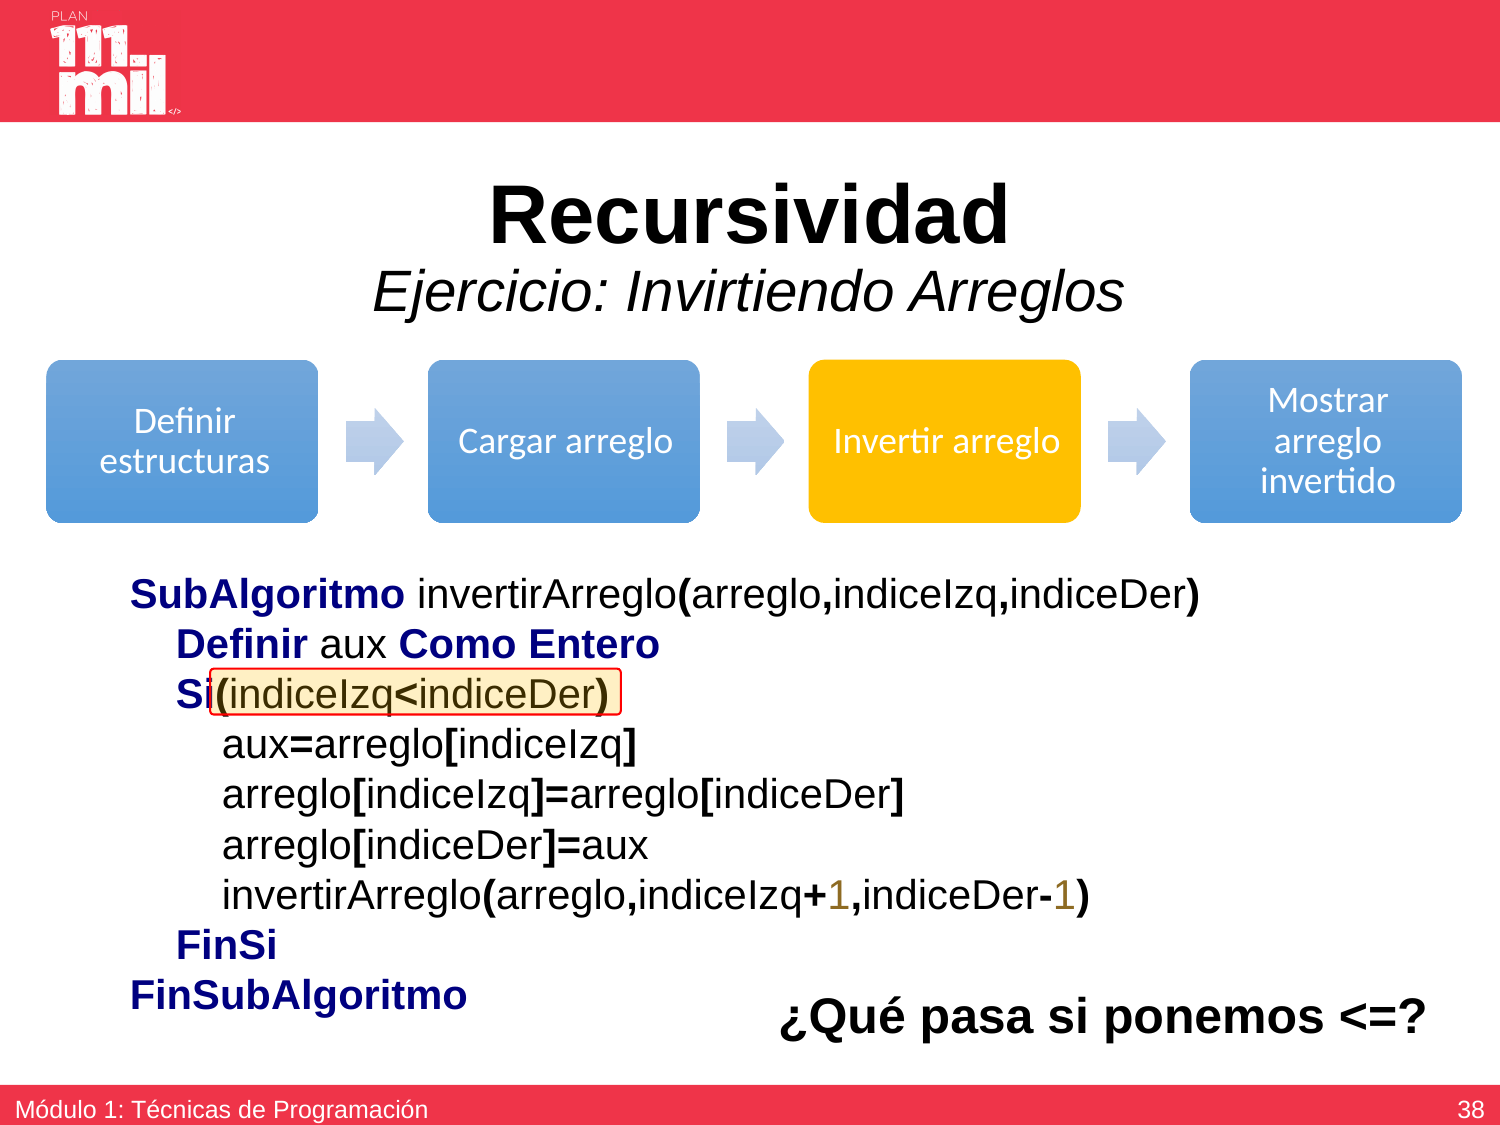

Definir estructuras

Cargar arreglo

Invertir arreglo

Mostrar arreglo invertido
# Recursividad Ejercicio: Invirtiendo Arreglos
SubAlgoritmo invertirArreglo(arreglo,indiceIzq,indiceDer)
    Definir aux Como Entero
    Si(indiceIzq<indiceDer)
        aux=arreglo[indiceIzq]
        arreglo[indiceIzq]=arreglo[indiceDer]
        arreglo[indiceDer]=aux
        invertirArreglo(arreglo,indiceIzq+1,indiceDer-1)
    FinSi
FinSubAlgoritmo

¿Qué pasa si ponemos <=?
38
Módulo 1: Técnicas de Programación